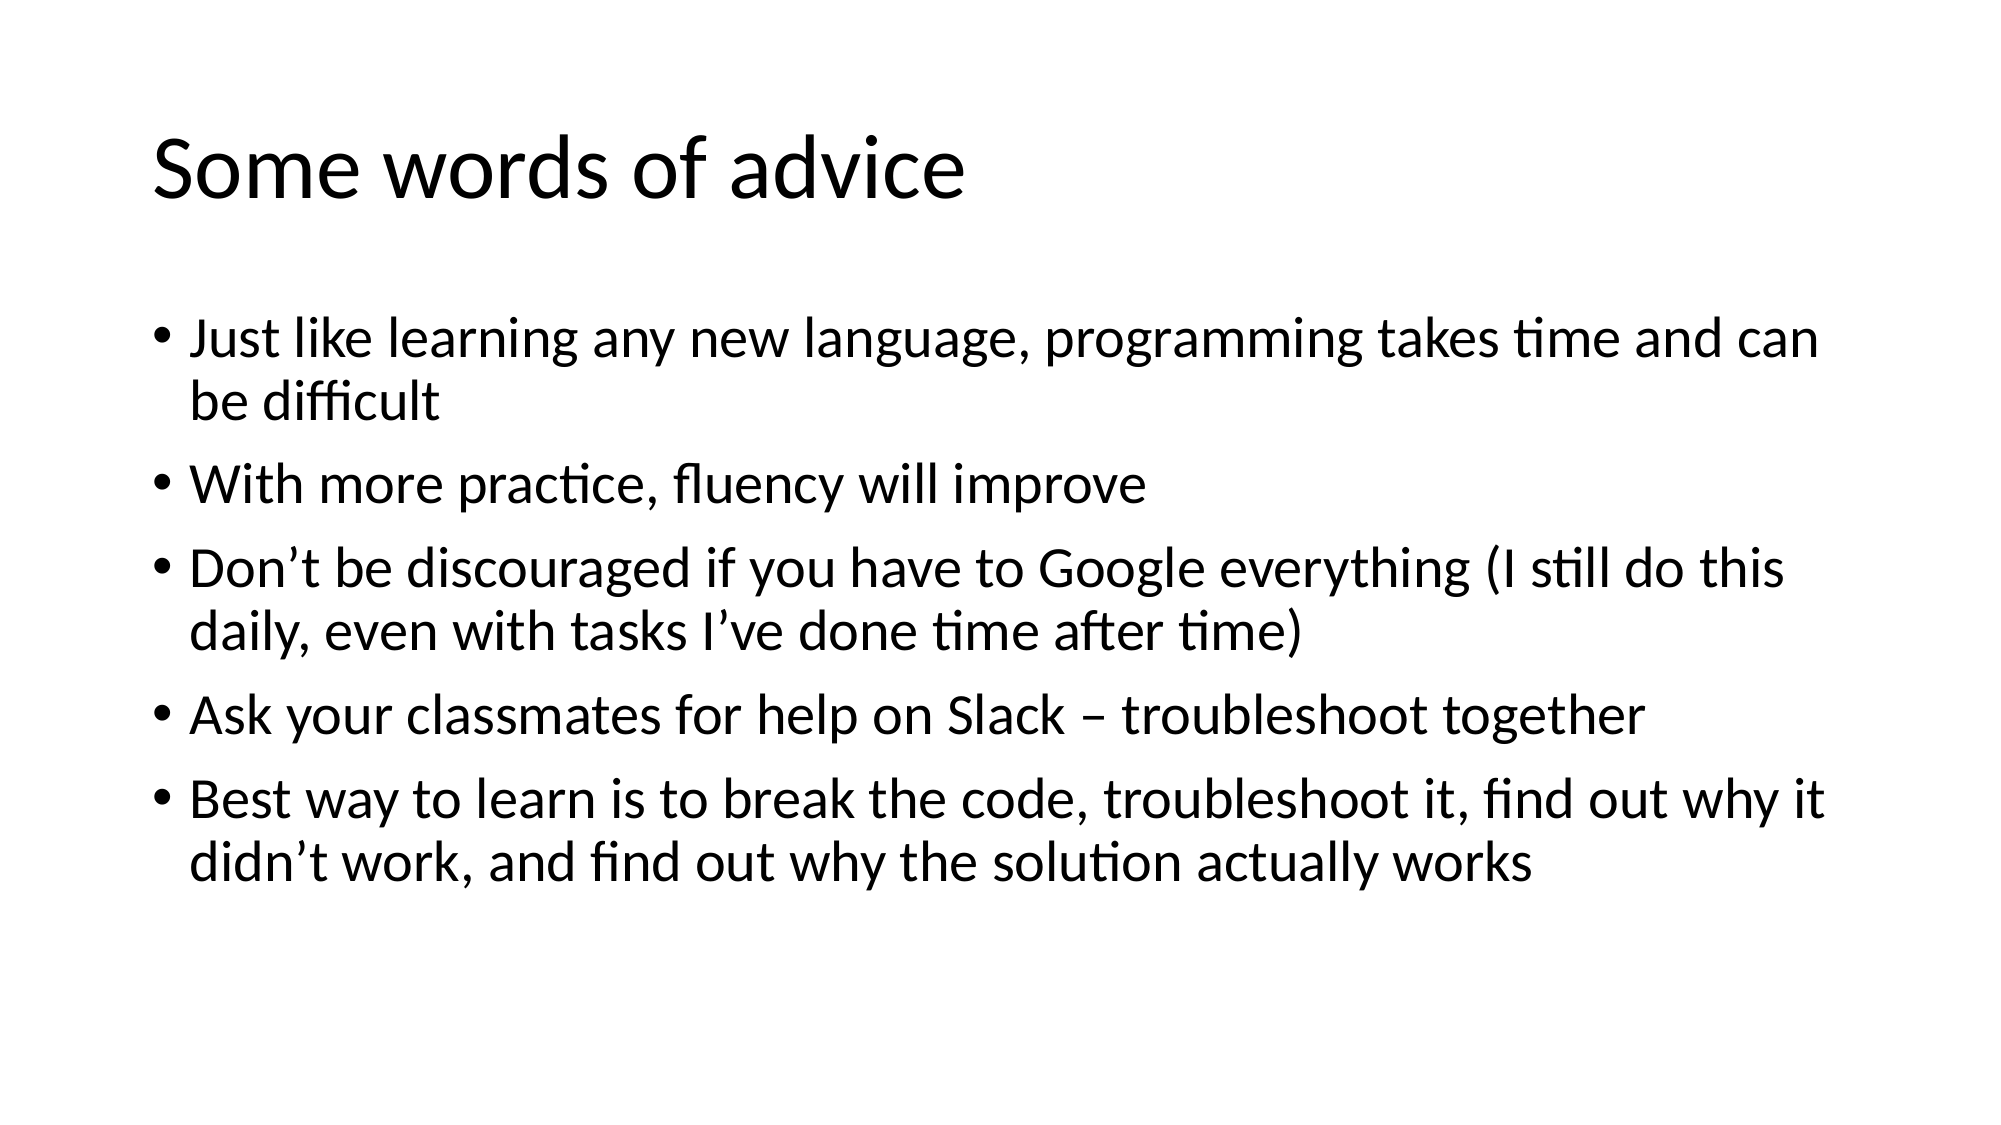

# Some words of advice
Just like learning any new language, programming takes time and can be difficult
With more practice, fluency will improve
Don’t be discouraged if you have to Google everything (I still do this daily, even with tasks I’ve done time after time)
Ask your classmates for help on Slack – troubleshoot together
Best way to learn is to break the code, troubleshoot it, find out why it didn’t work, and find out why the solution actually works